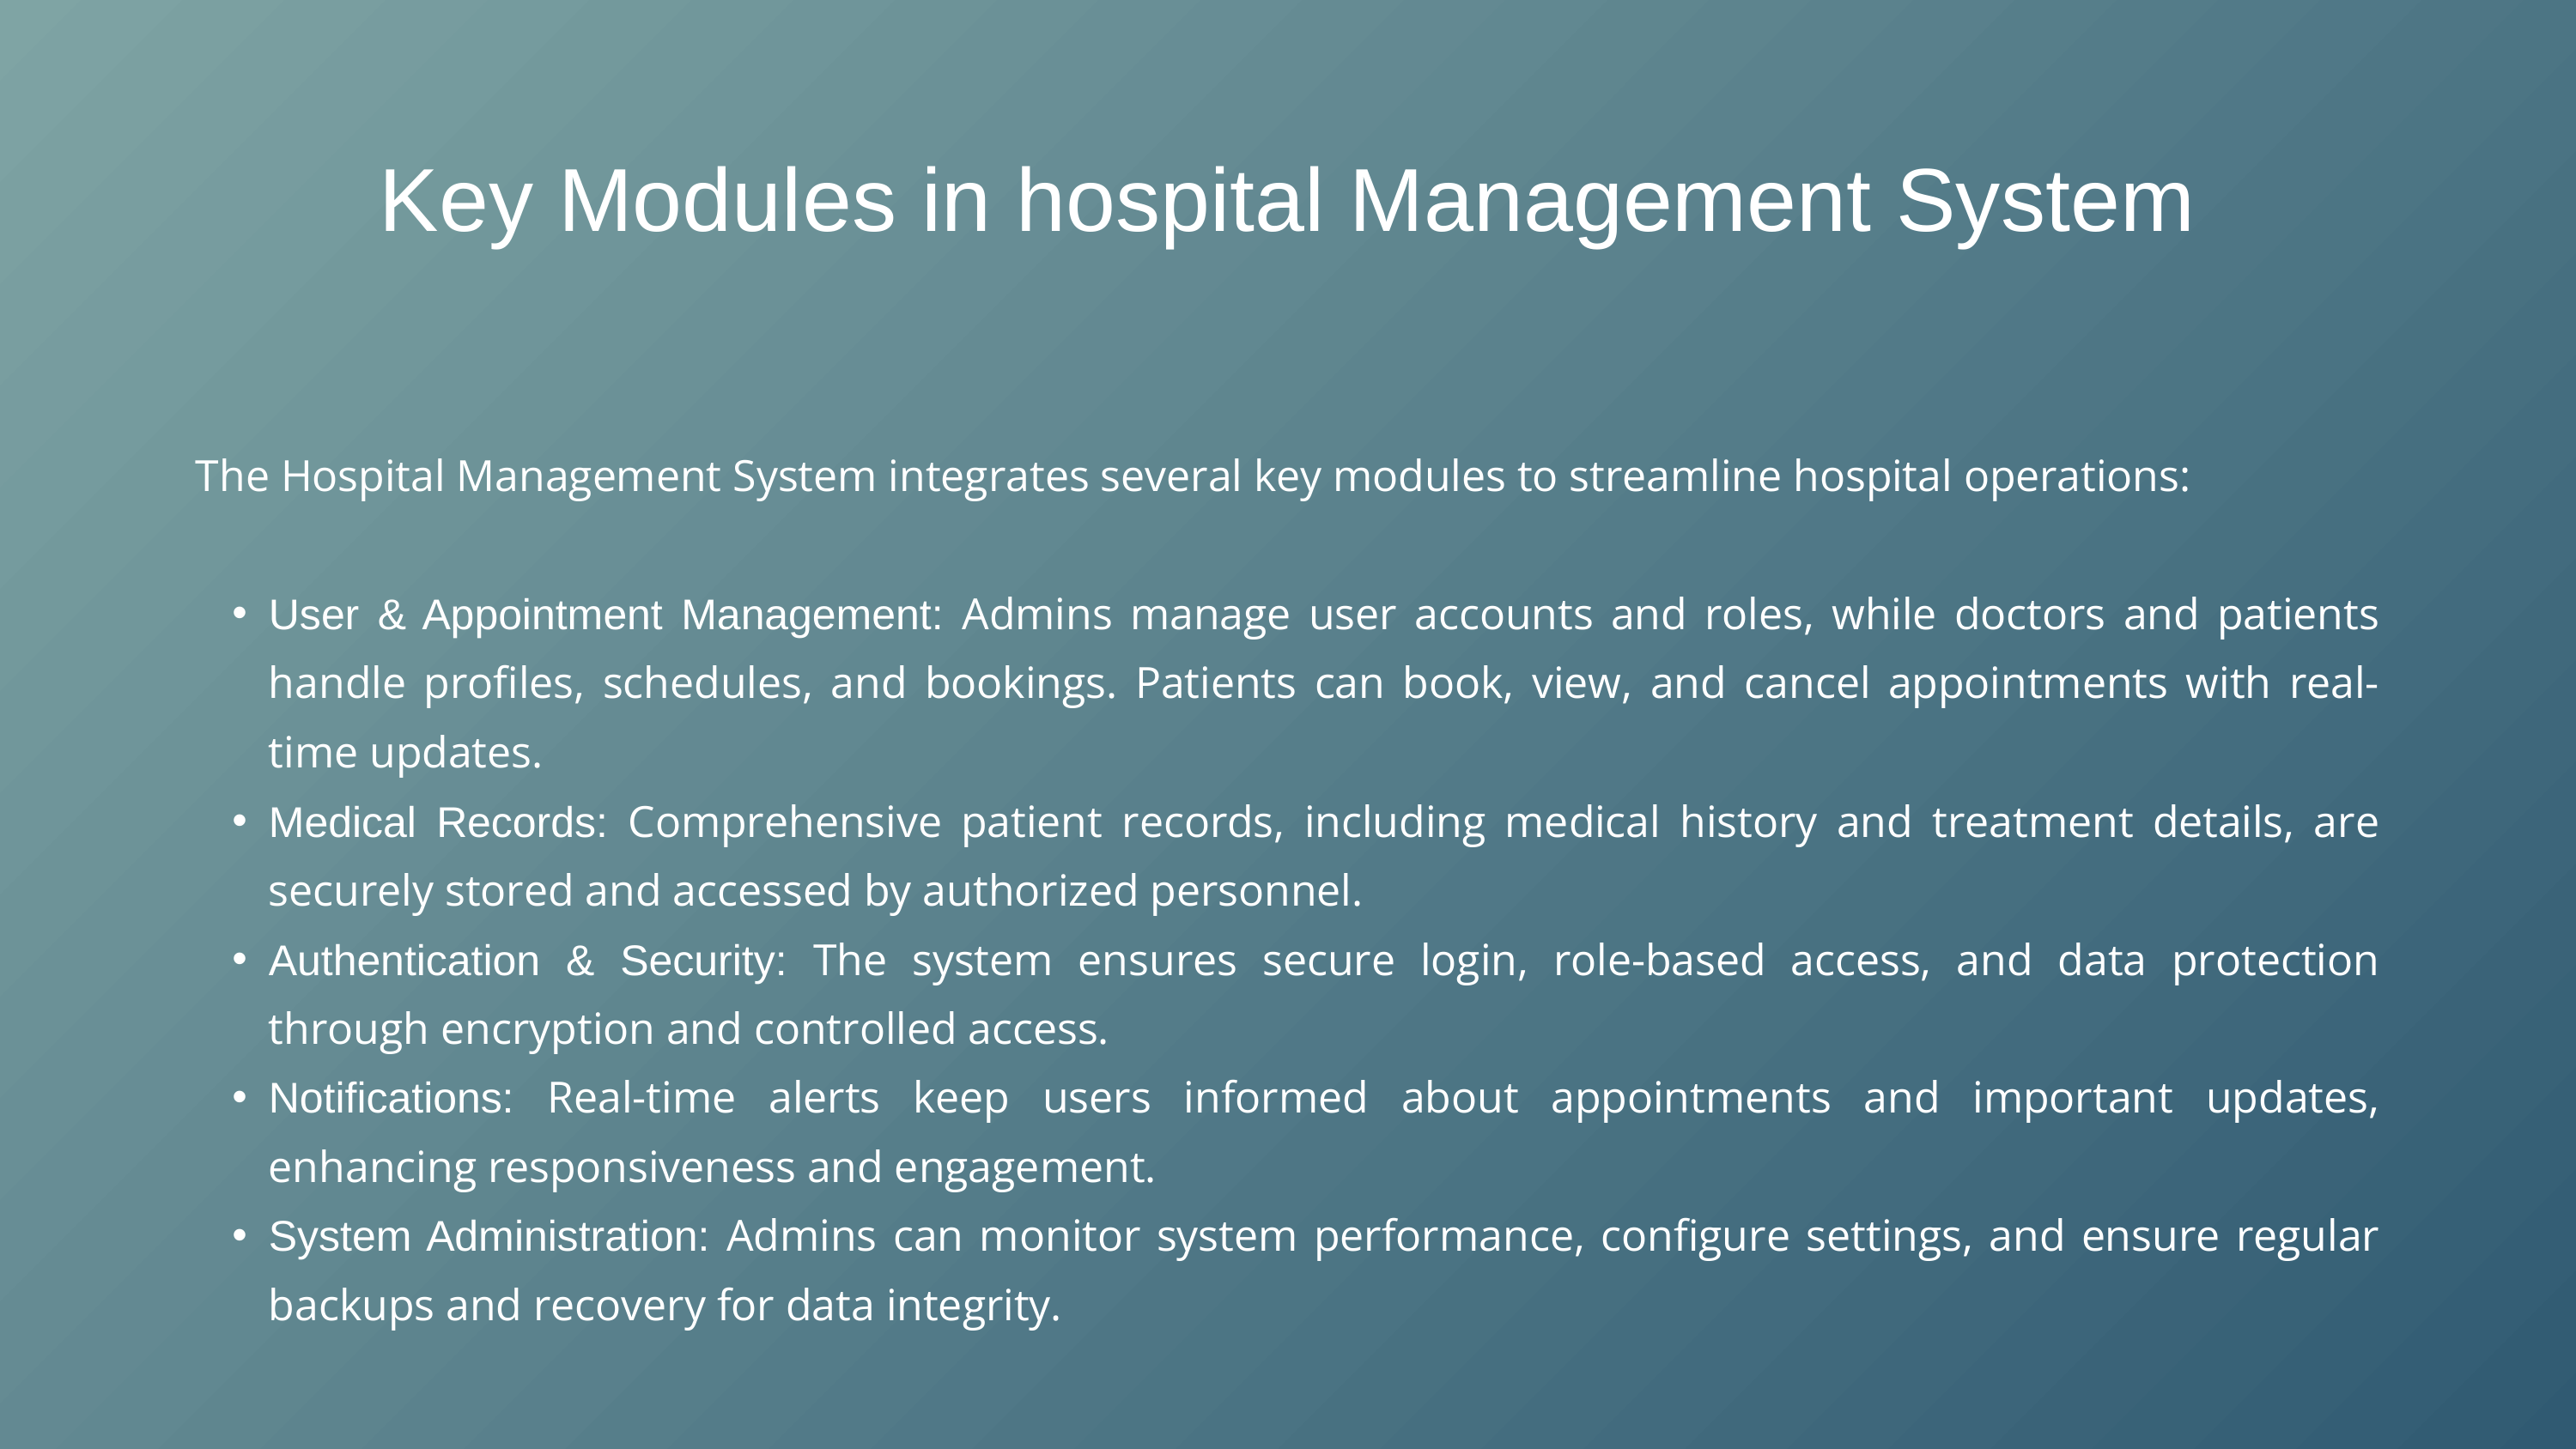

Key Modules in hospital Management System
The Hospital Management System integrates several key modules to streamline hospital operations:

User & Appointment Management: Admins manage user accounts and roles, while doctors and patients handle profiles, schedules, and bookings. Patients can book, view, and cancel appointments with real-time updates.
Medical Records: Comprehensive patient records, including medical history and treatment details, are securely stored and accessed by authorized personnel.
Authentication & Security: The system ensures secure login, role-based access, and data protection through encryption and controlled access.
Notifications: Real-time alerts keep users informed about appointments and important updates, enhancing responsiveness and engagement.
System Administration: Admins can monitor system performance, configure settings, and ensure regular backups and recovery for data integrity.